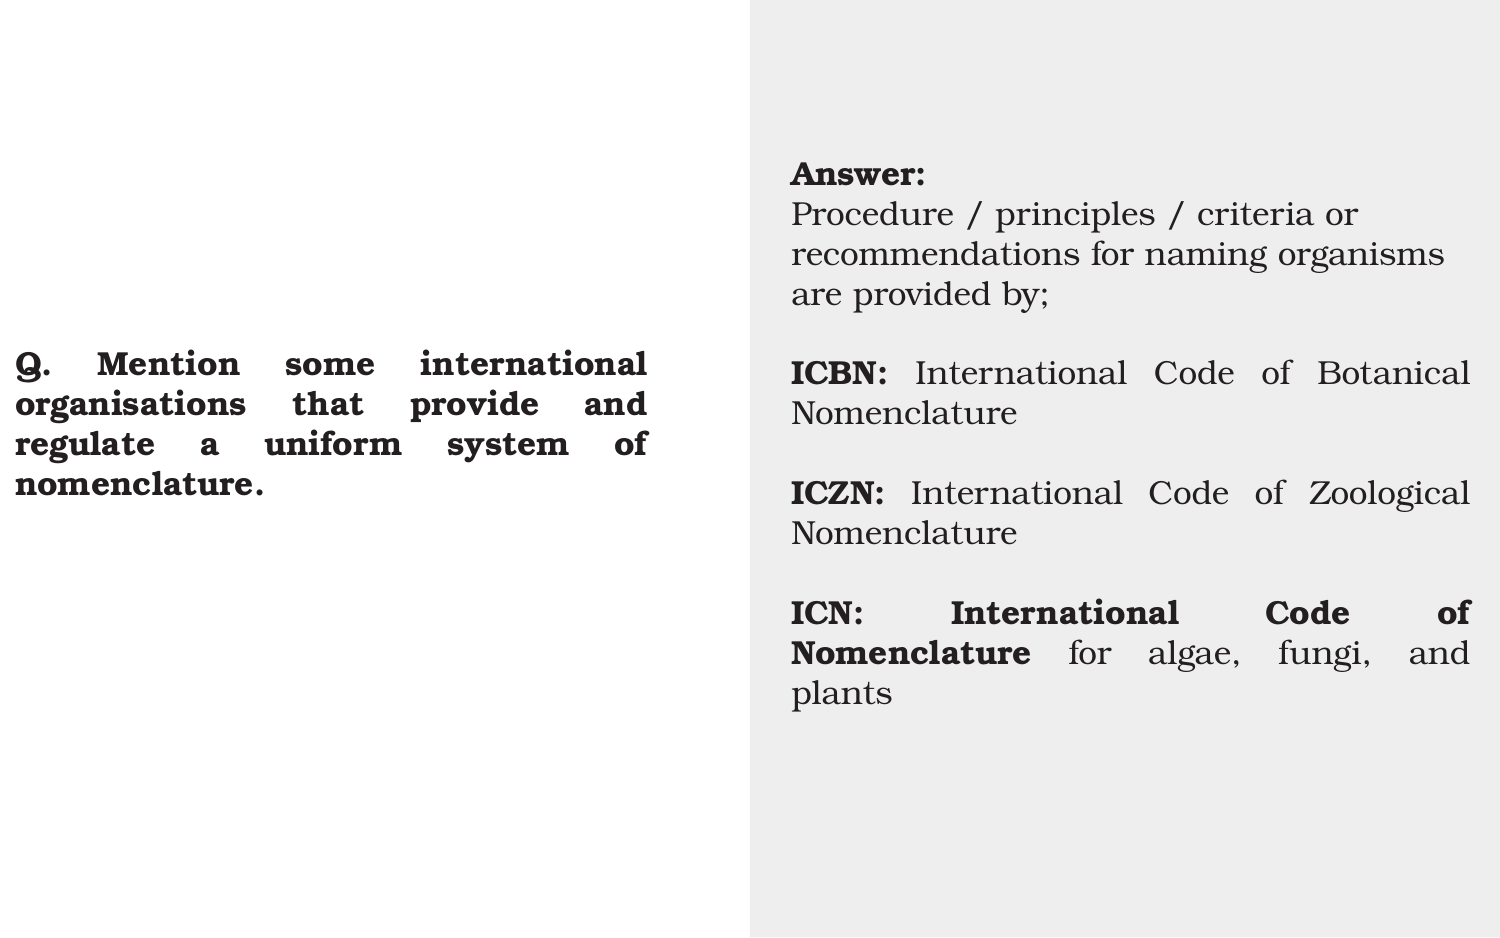

Answer:
Procedure / principles / criteria or recommendations for naming organisms are provided by;

ICBN: International Code of Botanical Nomenclature

ICZN: International Code of Zoological Nomenclature

ICN: International Code of Nomenclature for algae, fungi, and plants
# Q. Mention some international organisations that provide and regulate a uniform system of nomenclature.